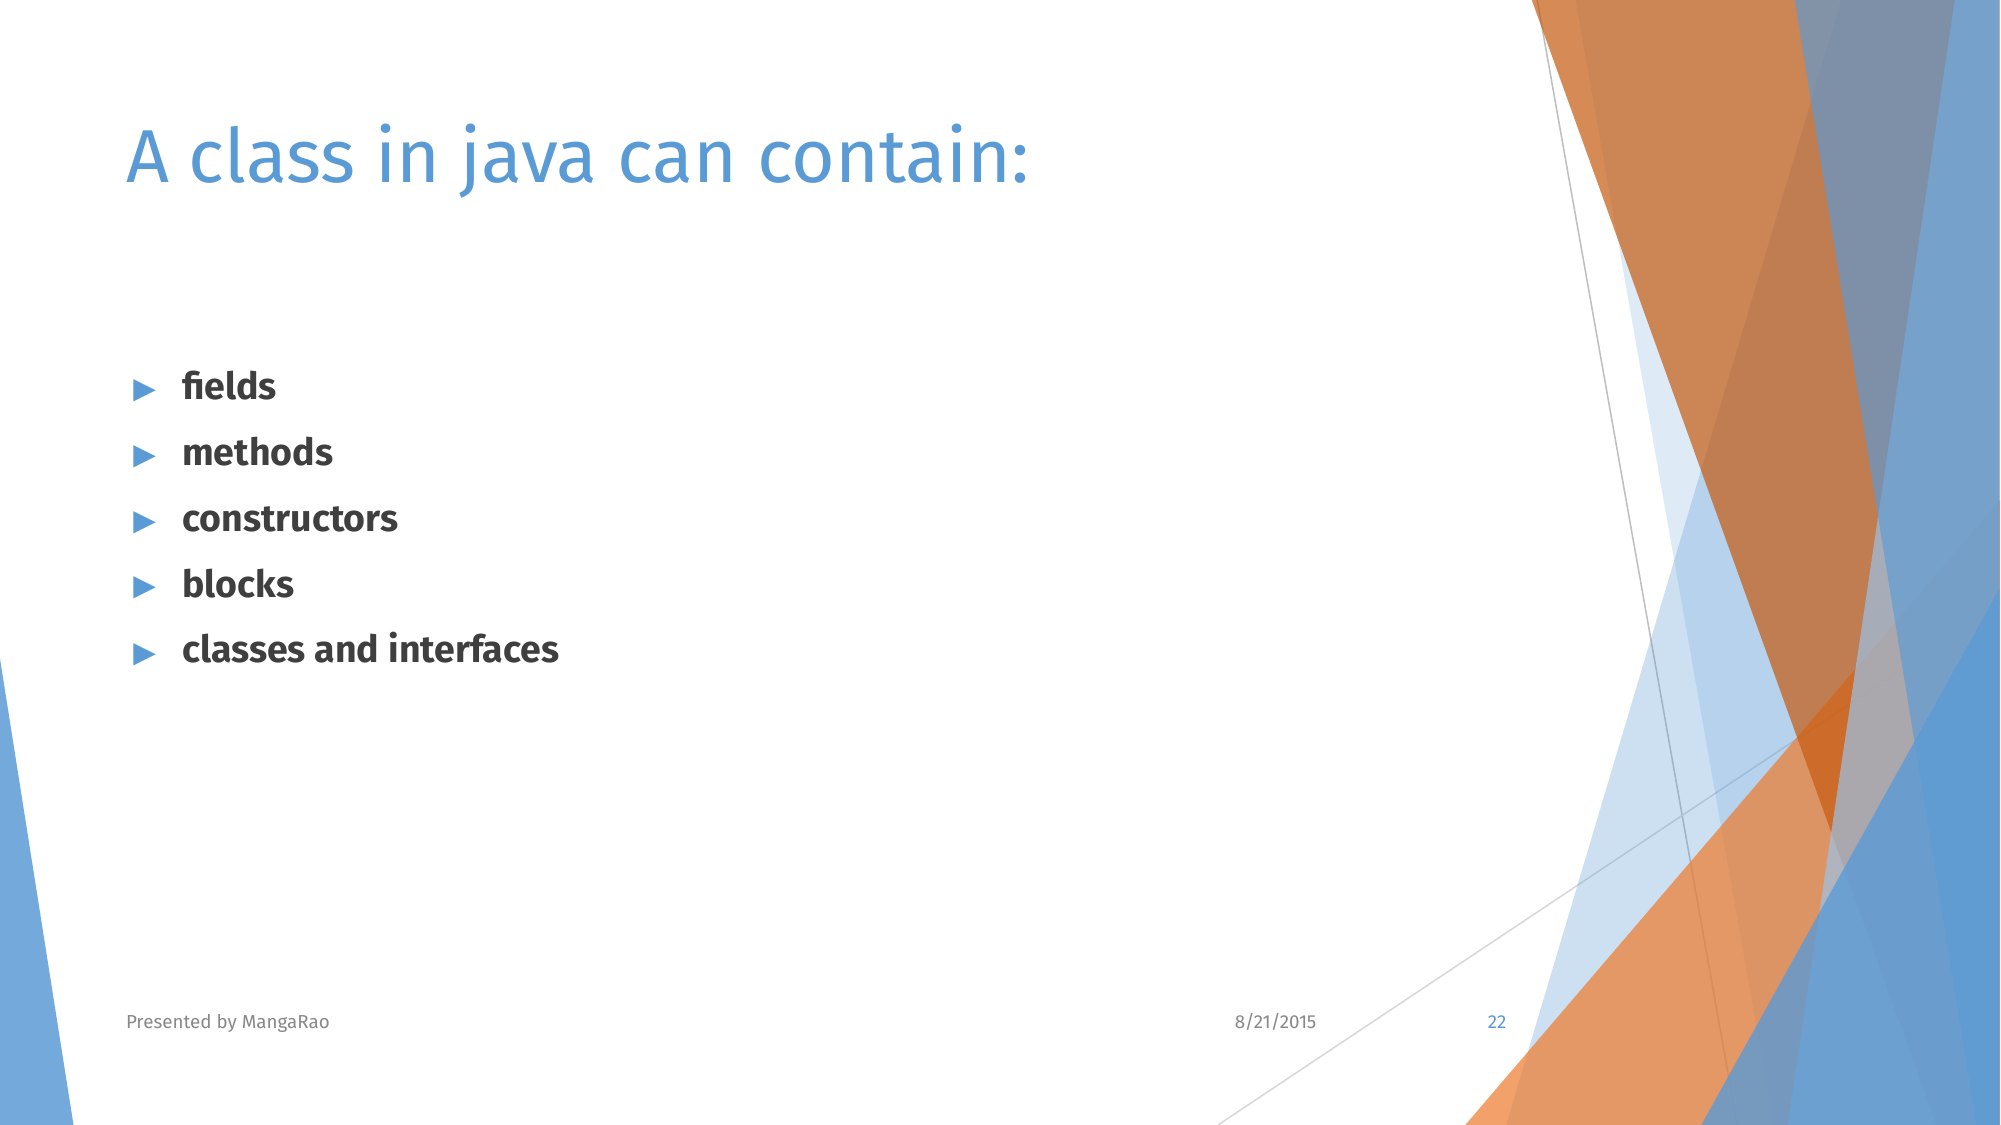

# A class in java can contain:
fields
methods
constructors
blocks
classes and interfaces

Presented by MangaRao
8/21/2015
22